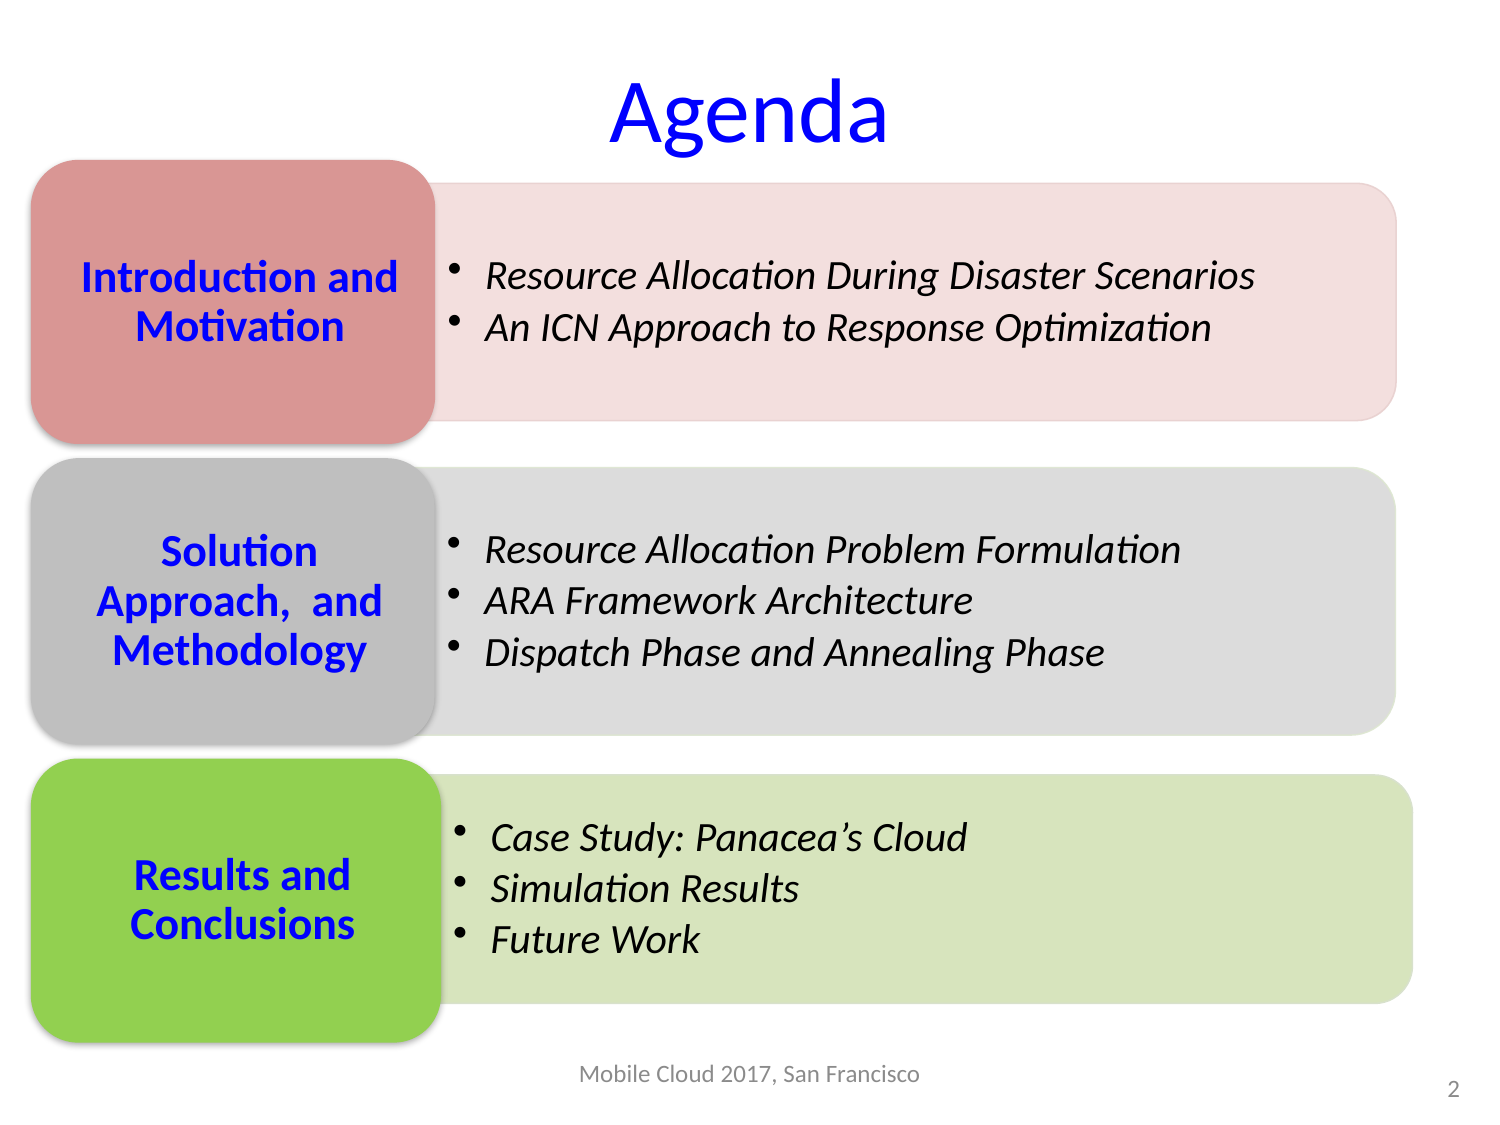

# Agenda
Resource Allocation During Disaster Scenarios
An ICN Approach to Response Optimization
Introduction and Motivation
Resource Allocation Problem Formulation
ARA Framework Architecture
Dispatch Phase and Annealing Phase
Solution Approach,  and Methodology
Results and Conclusions

Case Study: Panacea’s Cloud
Simulation Results
Future Work
Mobile Cloud 2017, San Francisco
2